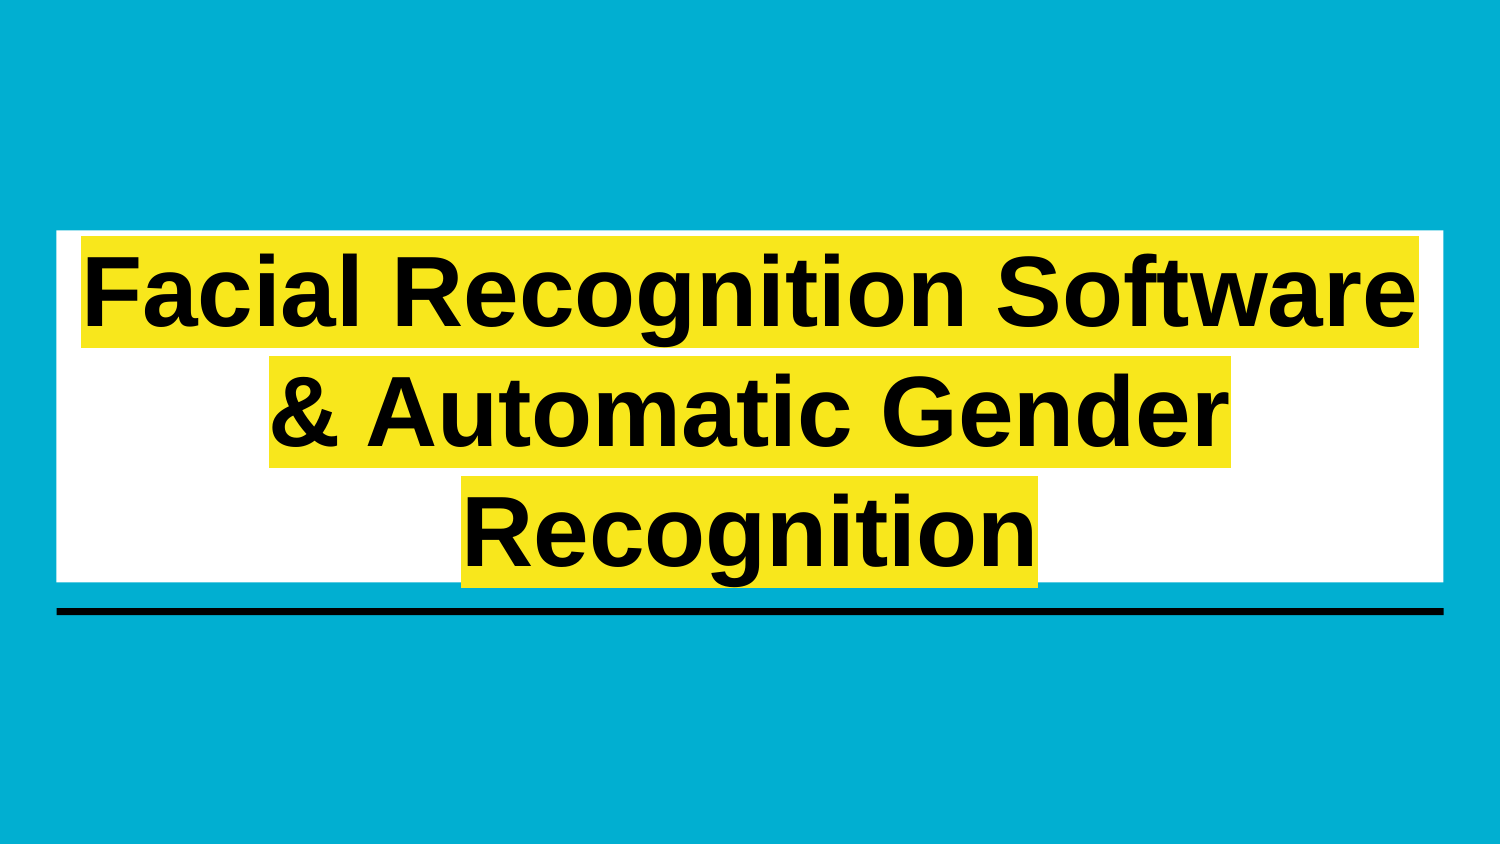

# Facial Recognition Software
& Automatic Gender Recognition